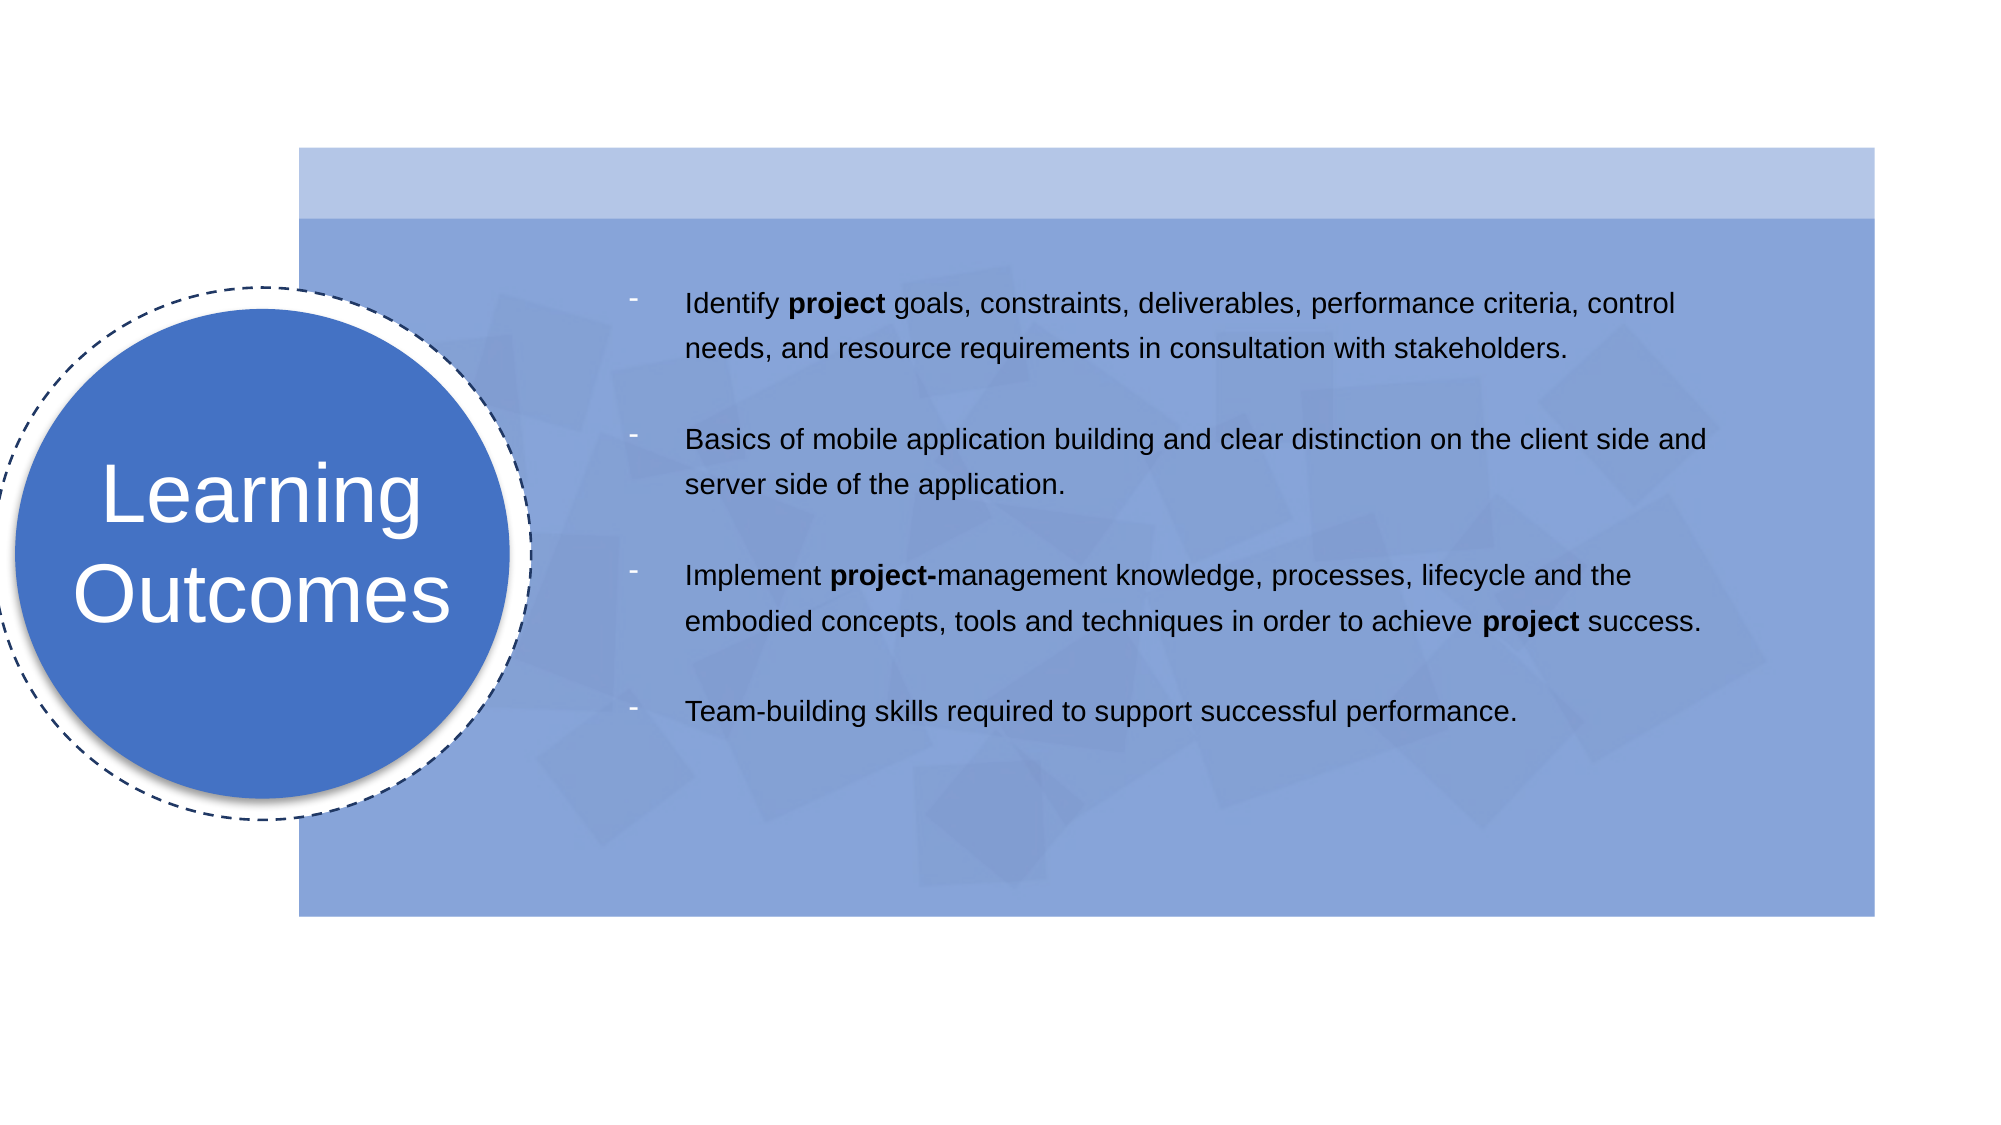

PROS　ＡＮＤ　ＣＯＮＳ　ＯＦ　ＩＰＤ

Identify project goals, constraints, deliverables, performance criteria, control needs, and resource requirements in consultation with stakeholders.

Basics of mobile application building and clear distinction on the client side and server side of the application.

Implement project-management knowledge, processes, lifecycle and the embodied concepts, tools and techniques in order to achieve project success.

Team-building skills required to support successful performance.

Learning Outcomes